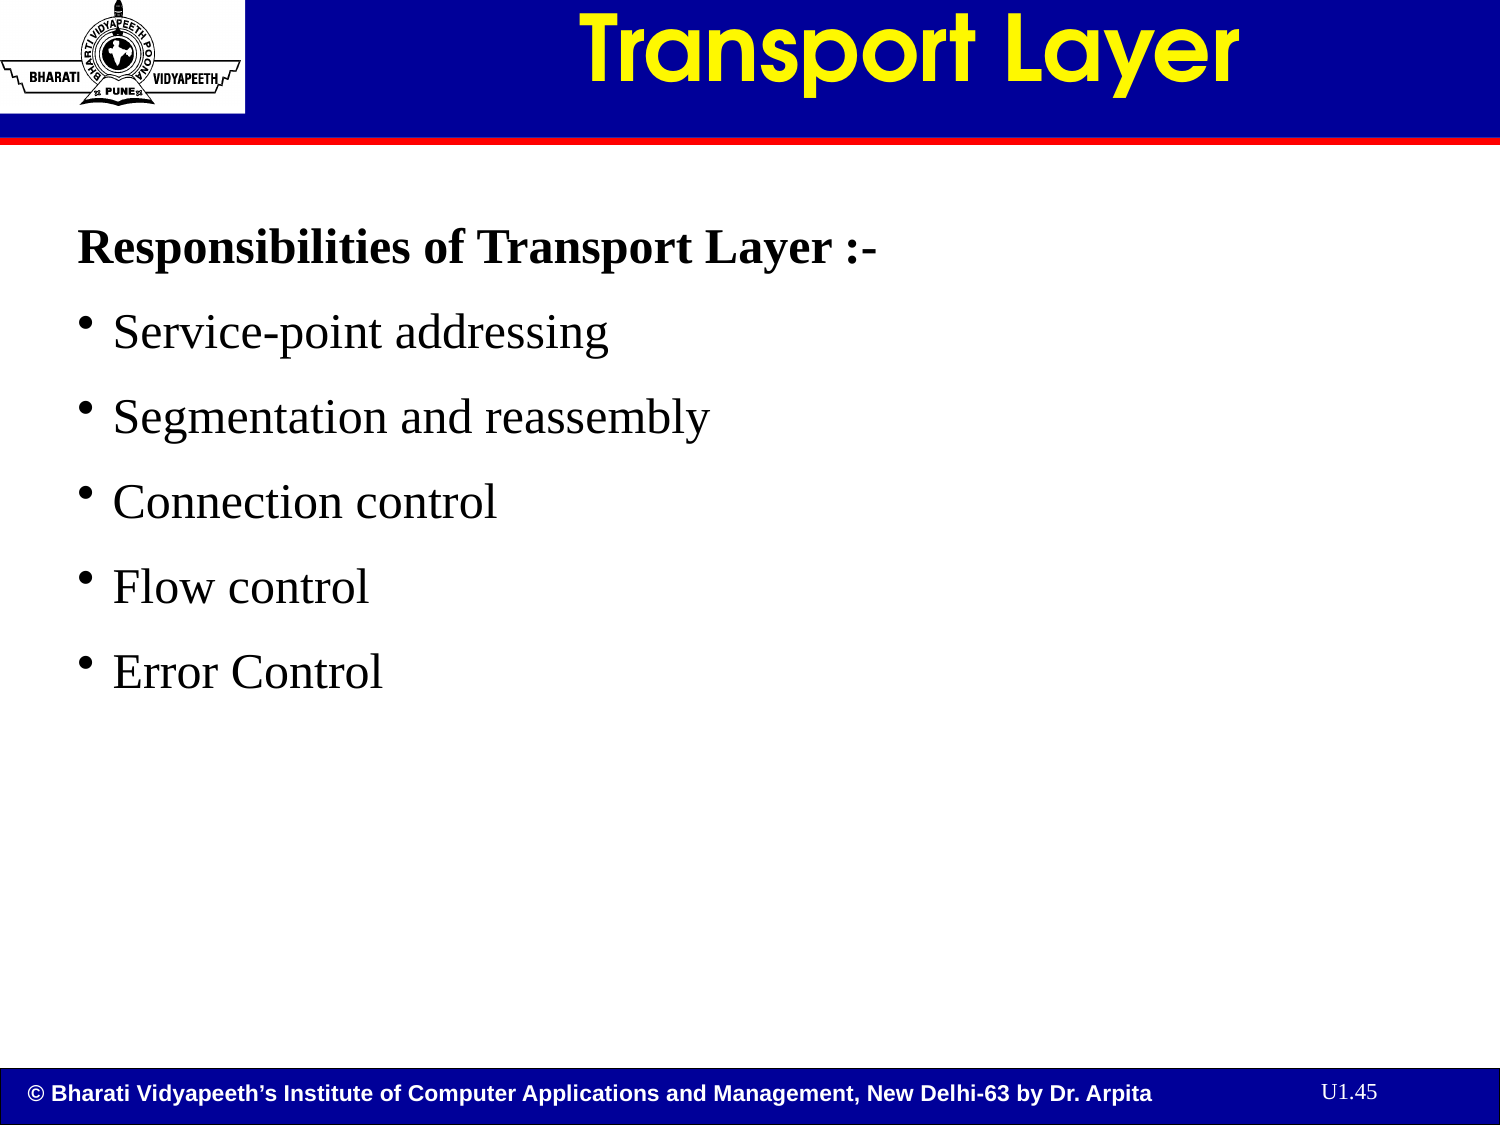

# Transport Layer
Responsibilities of Transport Layer :-
Service-point addressing
Segmentation and reassembly
Connection control
Flow control
Error Control